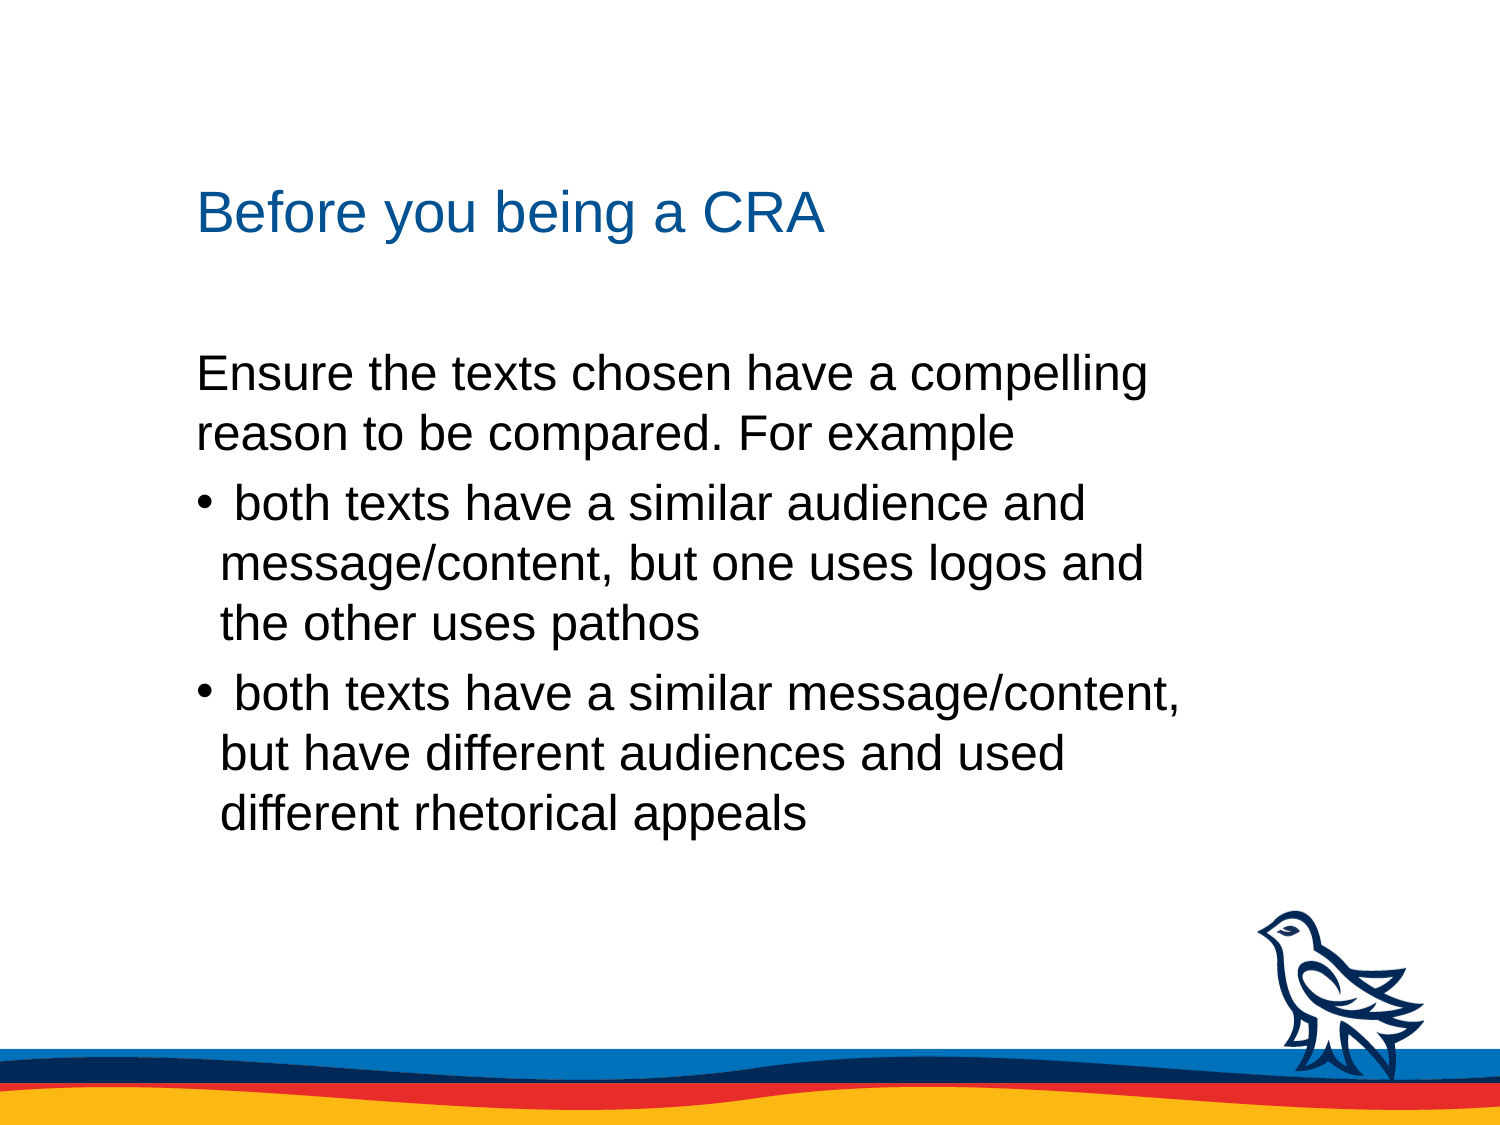

# Before you being a CRA
Ensure the texts chosen have a compelling reason to be compared. For example
 both texts have a similar audience and message/content, but one uses logos and the other uses pathos
 both texts have a similar message/content, but have different audiences and used different rhetorical appeals